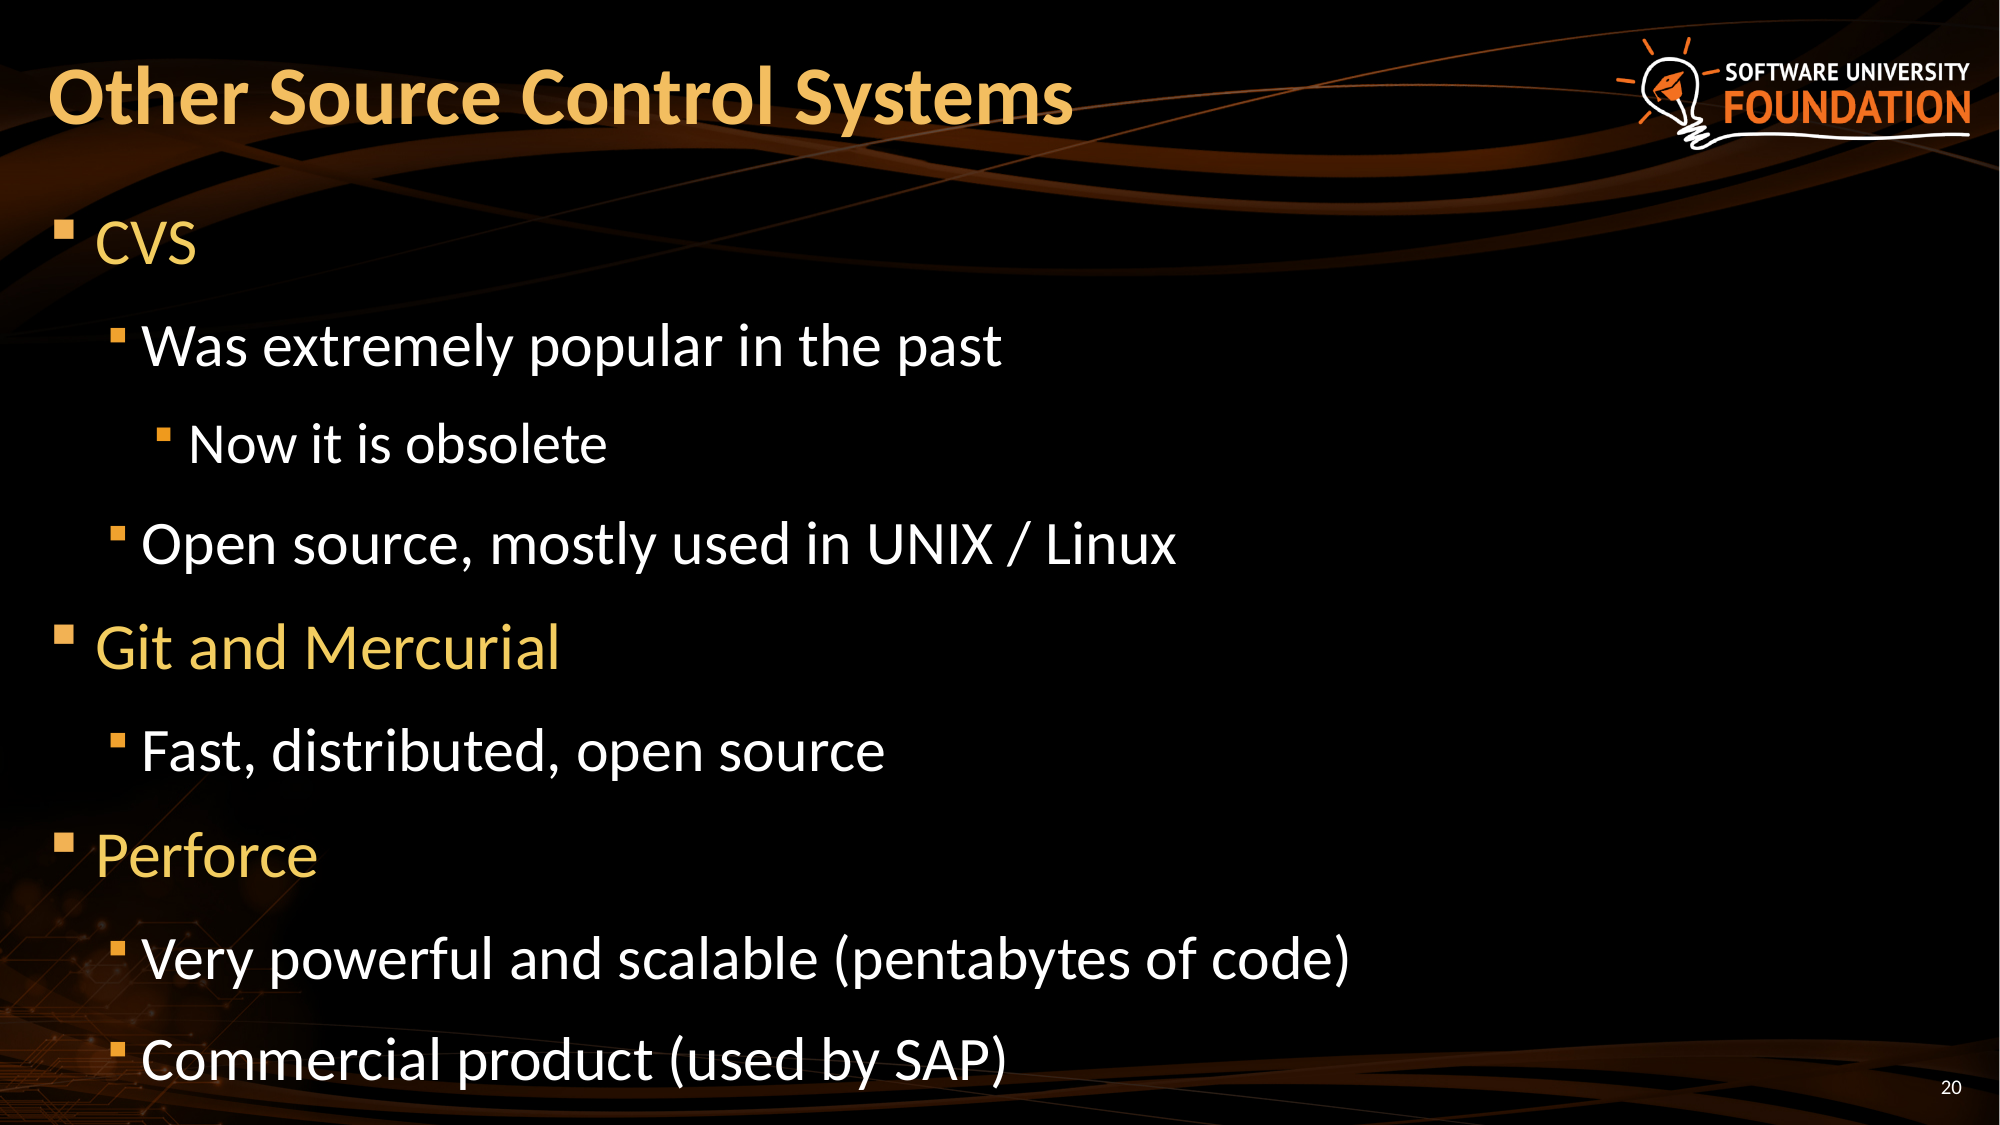

# Other Source Control Systems
CVS
Was extremely popular in the past
Now it is obsolete
Open source, mostly used in UNIX / Linux
Git and Mercurial
Fast, distributed, open source
Perforce
Very powerful and scalable (pentabytes of code)
Commercial product (used by SAP)
20